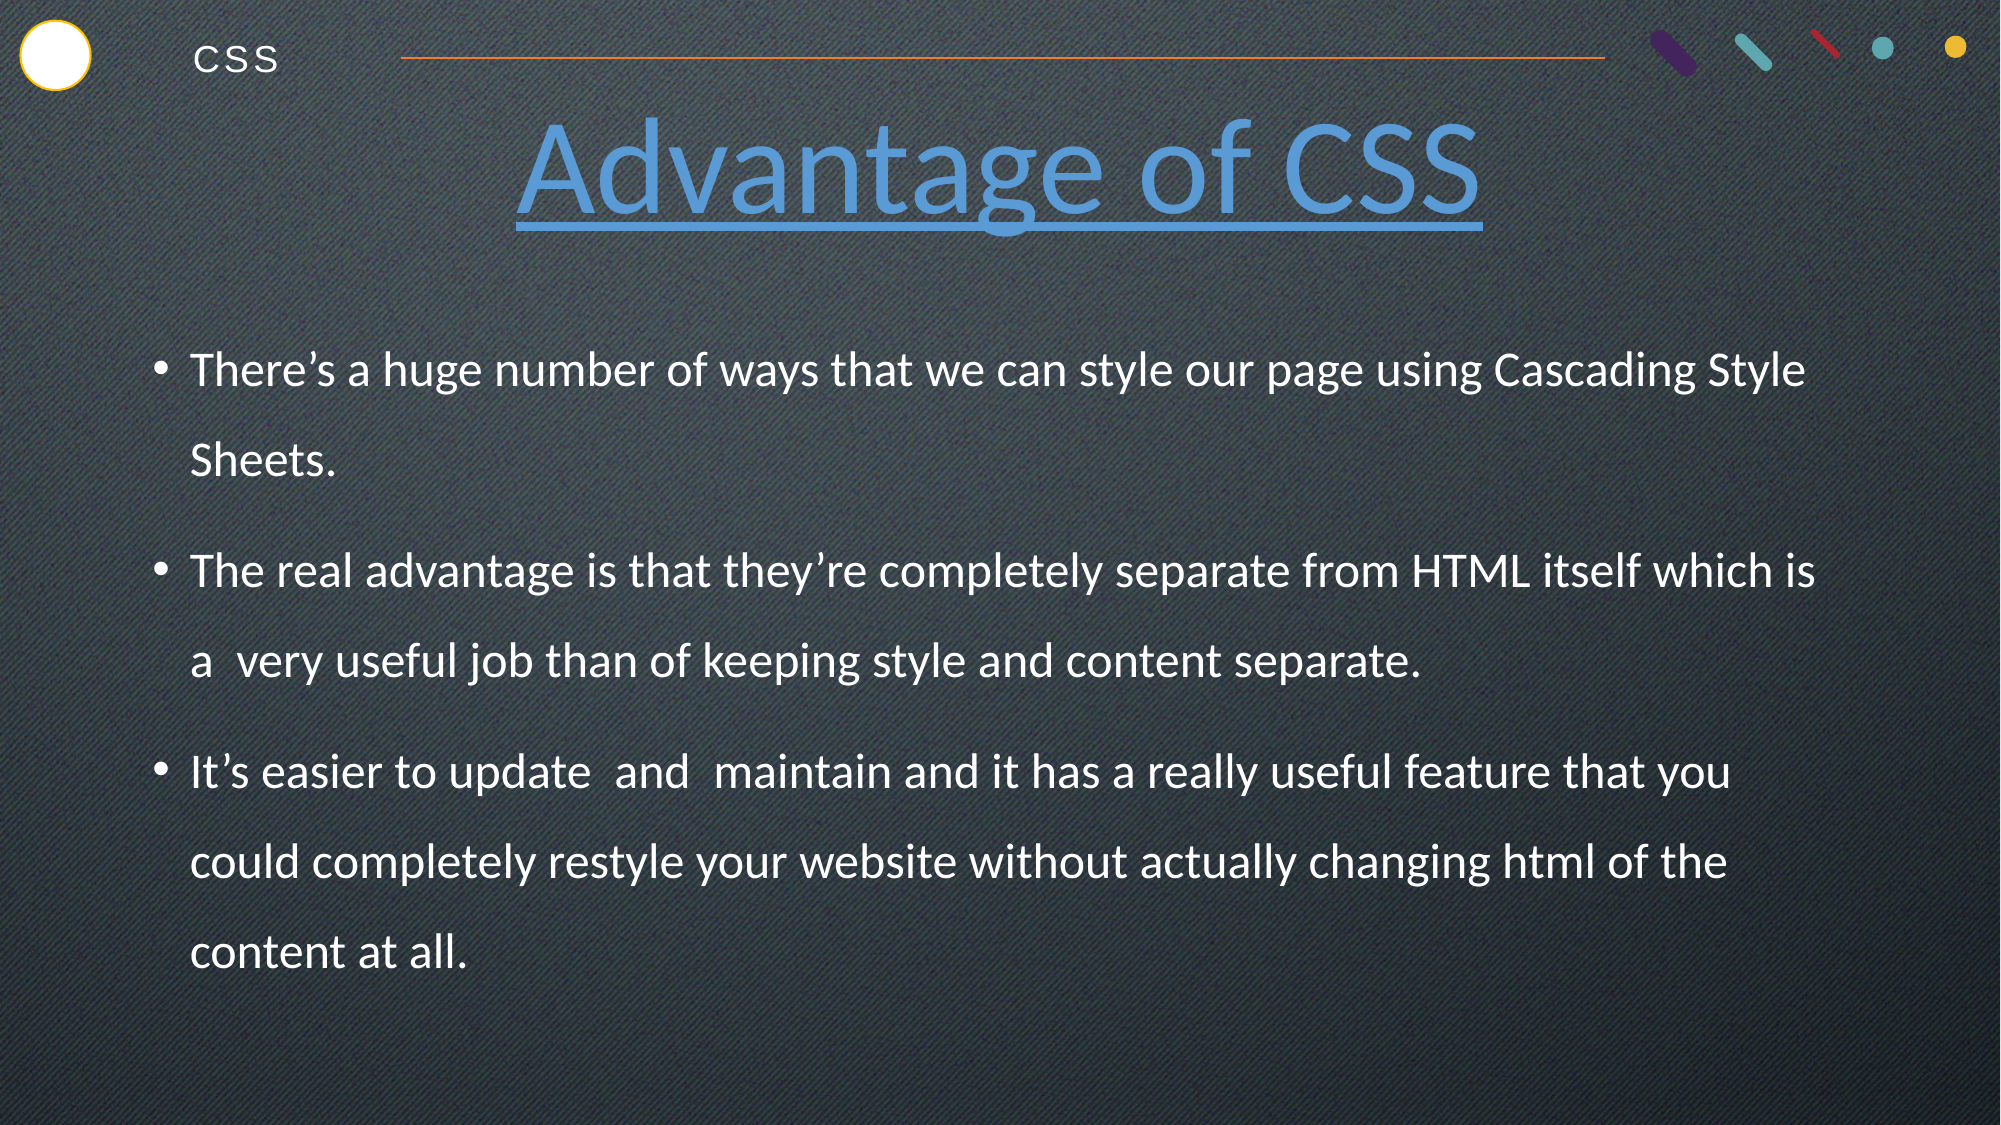

CSS

# Advantage of CSS
There’s a huge number of ways that we can style our page using Cascading Style Sheets.
The real advantage is that they’re completely separate from HTML itself which is a  very useful job than of keeping style and content separate.
It’s easier to update  and  maintain and it has a really useful feature that you could completely restyle your website without actually changing html of the content at all.